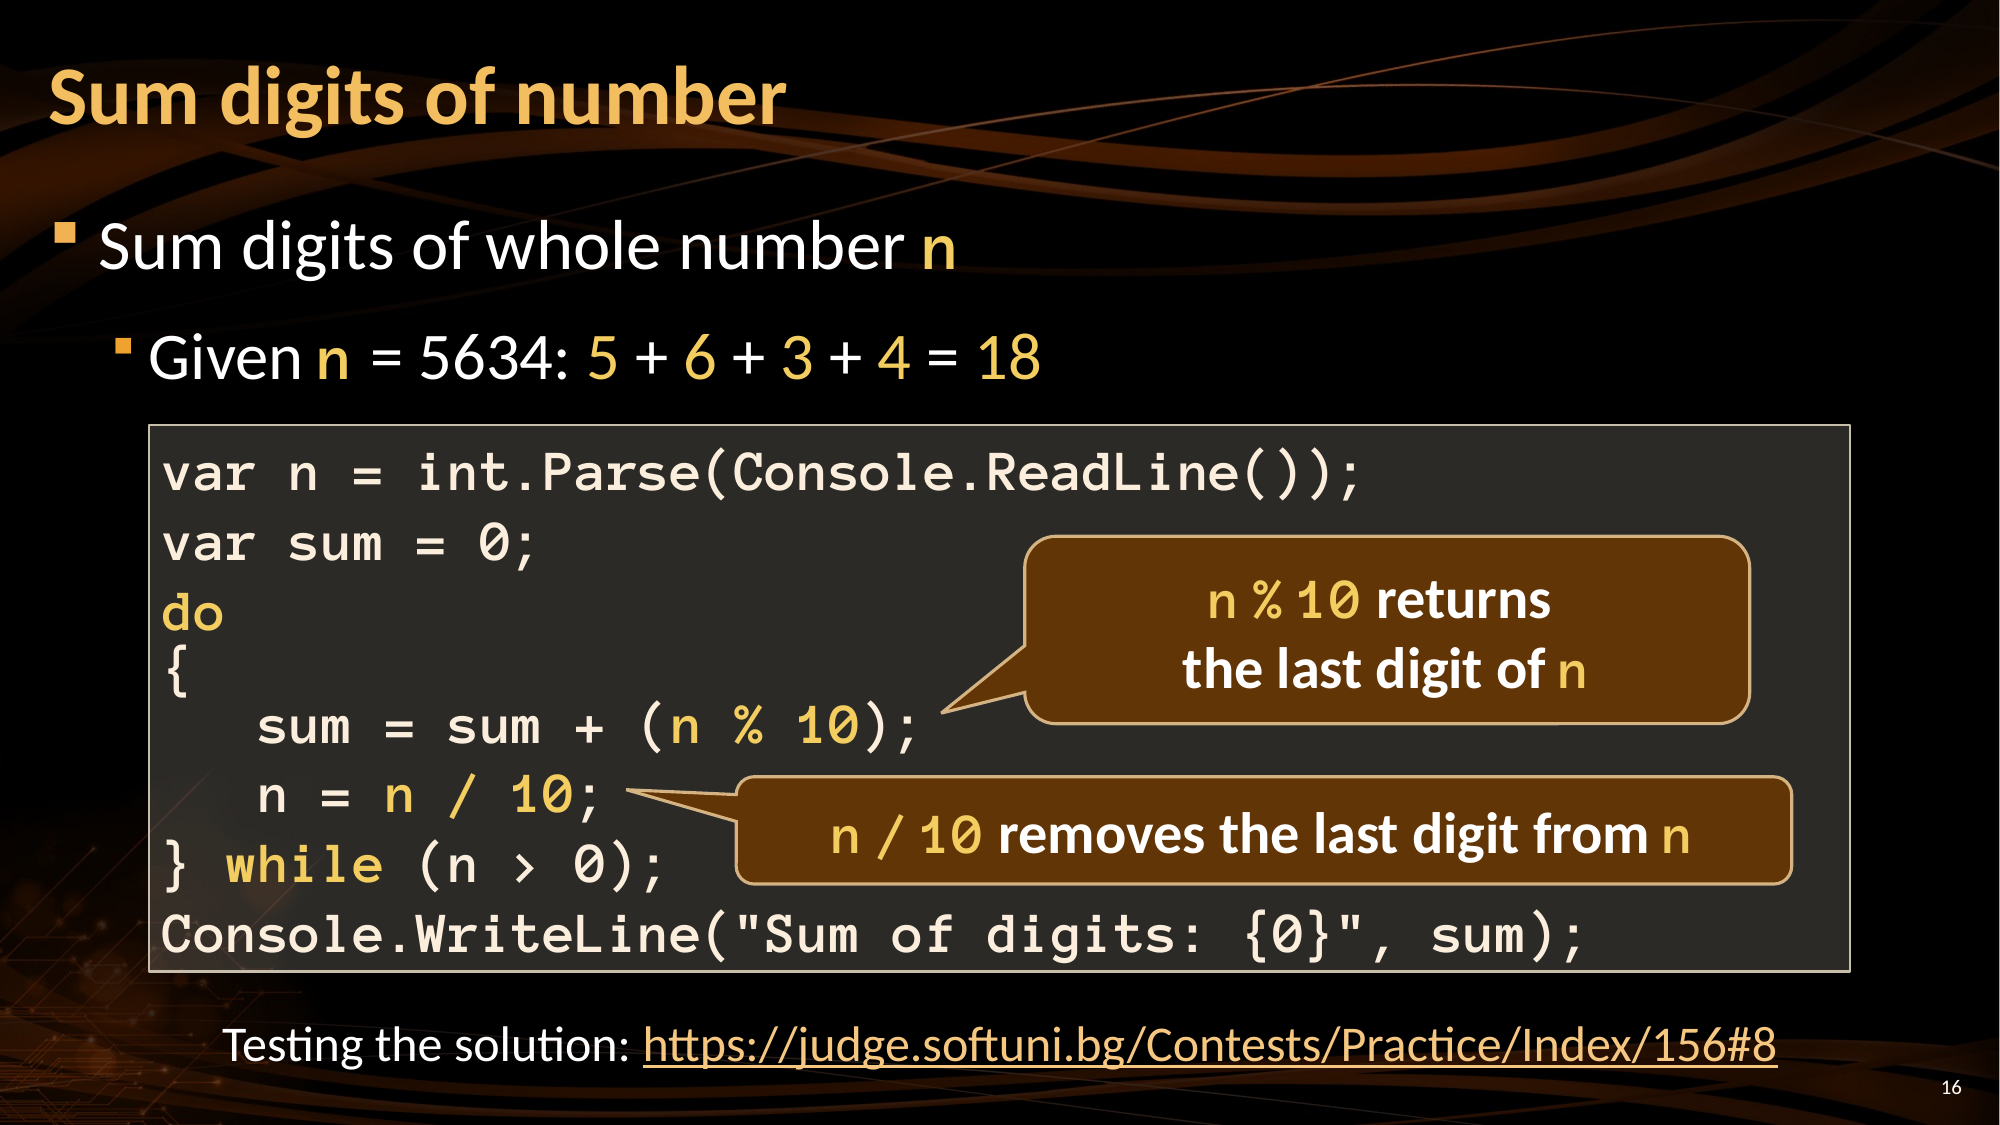

# Sum digits of number
Sum digits of whole number n
Given n = 5634: 5 + 6 + 3 + 4 = 18
var n = int.Parse(Console.ReadLine());
var sum = 0;
do
{
   sum = sum + (n % 10);
   n = n / 10;
} while (n > 0);
Console.WriteLine("Sum of digits: {0}", sum);
n % 10 returns
the last digit of n
n / 10 removes the last digit from n
Testing the solution: https://judge.softuni.bg/Contests/Practice/Index/156#8
16